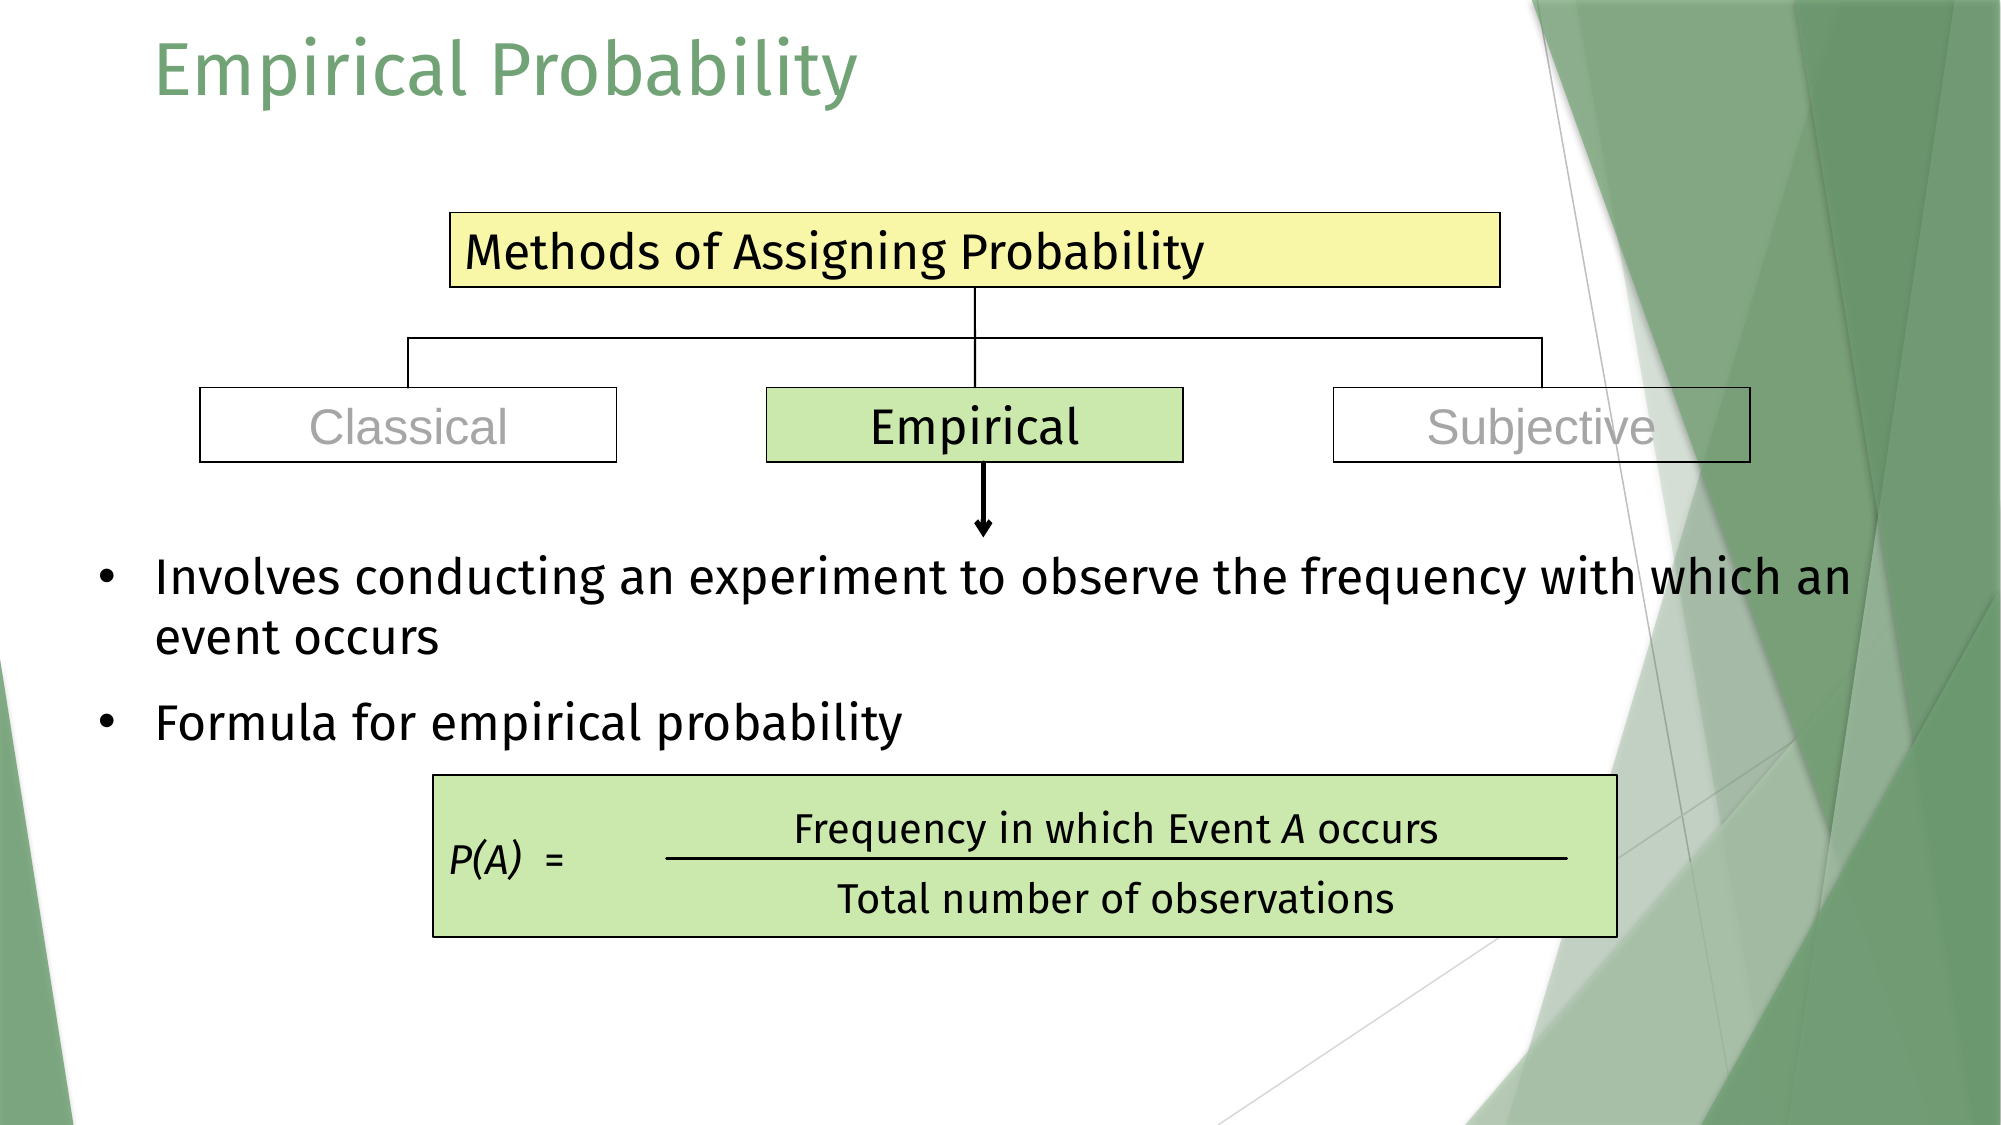

# Empirical Probability
Methods of Assigning Probability
Classical
Empirical
Subjective
Involves conducting an experiment to observe the frequency with which an event occurs
Formula for empirical probability

Frequency in which Event A occurs
Total number of observations
P(A)  =